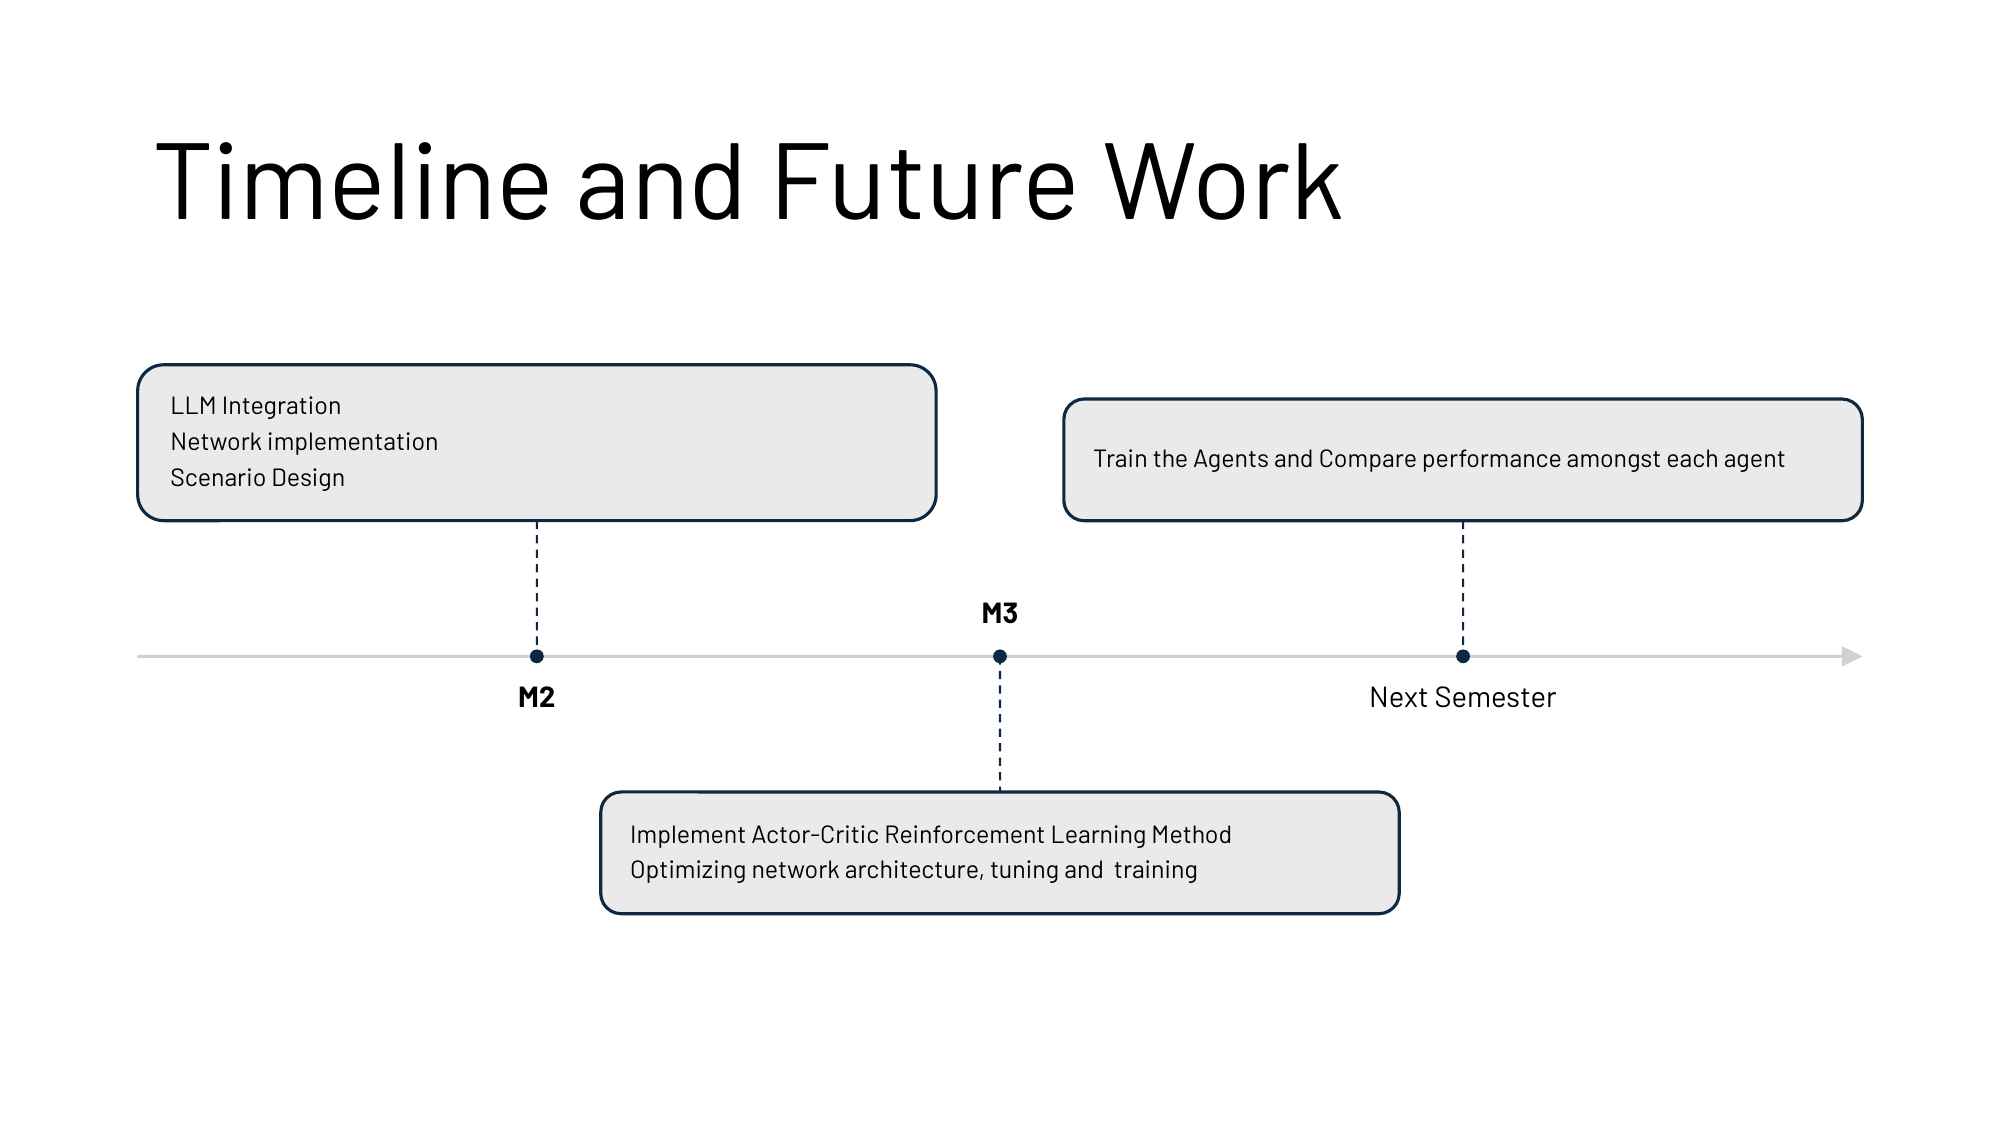

# Timeline and Future Work
M2
LLM Integration
Network implementation
Scenario Design
M3
Implement Actor-Critic Reinforcement Learning Method
Optimizing network architecture, tuning and  training
Next Semester
Train the Agents and Compare performance amongst each agent